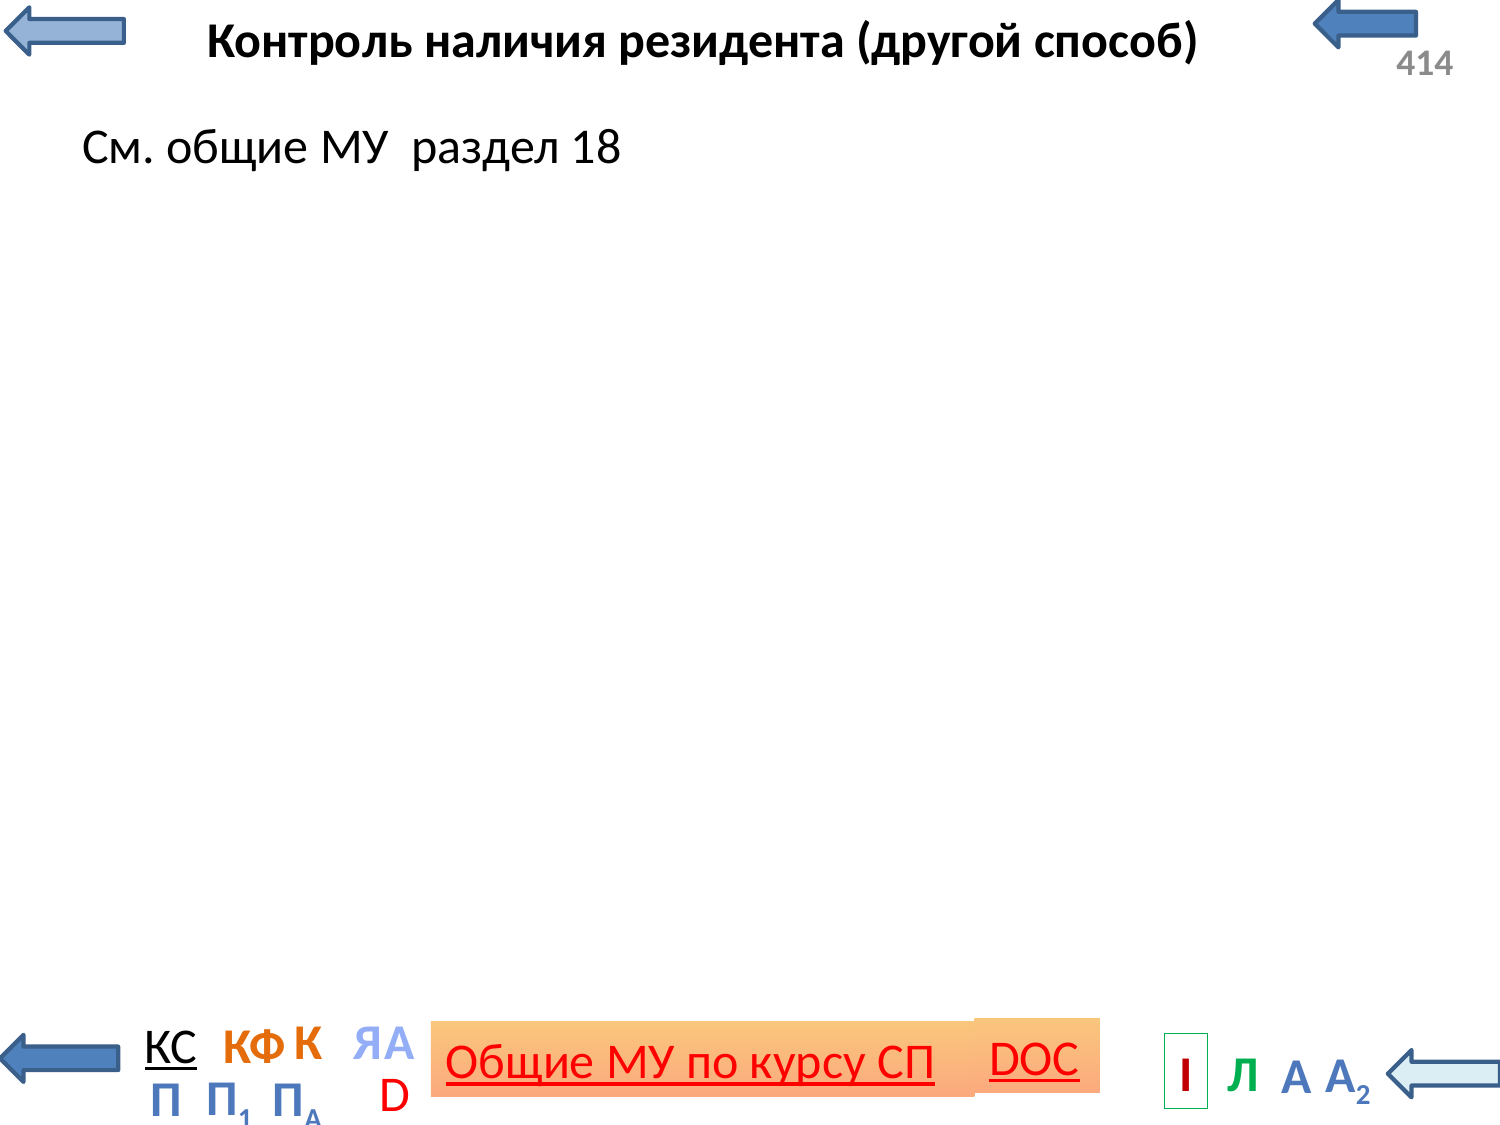

# Контроль наличия резидента (другой способ)
См. общие МУ  раздел 18